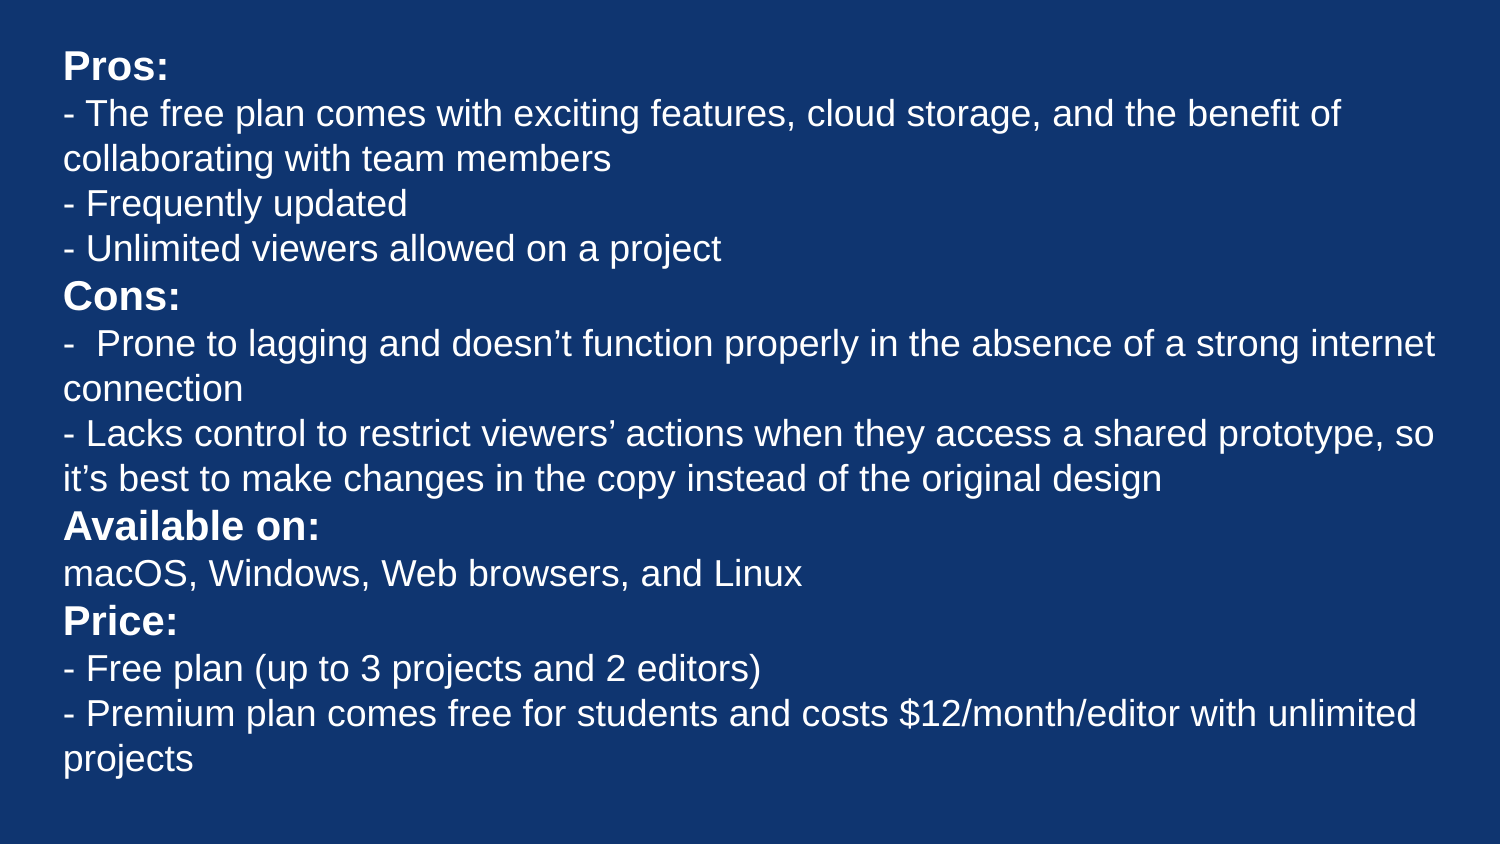

Pros:
- The free plan comes with exciting features, cloud storage, and the benefit of collaborating with team members
- Frequently updated
- Unlimited viewers allowed on a project
Cons:
-  Prone to lagging and doesn’t function properly in the absence of a strong internet connection
- Lacks control to restrict viewers’ actions when they access a shared prototype, so it’s best to make changes in the copy instead of the original design
Available on:
macOS, Windows, Web browsers, and Linux
Price:
- Free plan (up to 3 projects and 2 editors)
- Premium plan comes free for students and costs $12/month/editor with unlimited projects